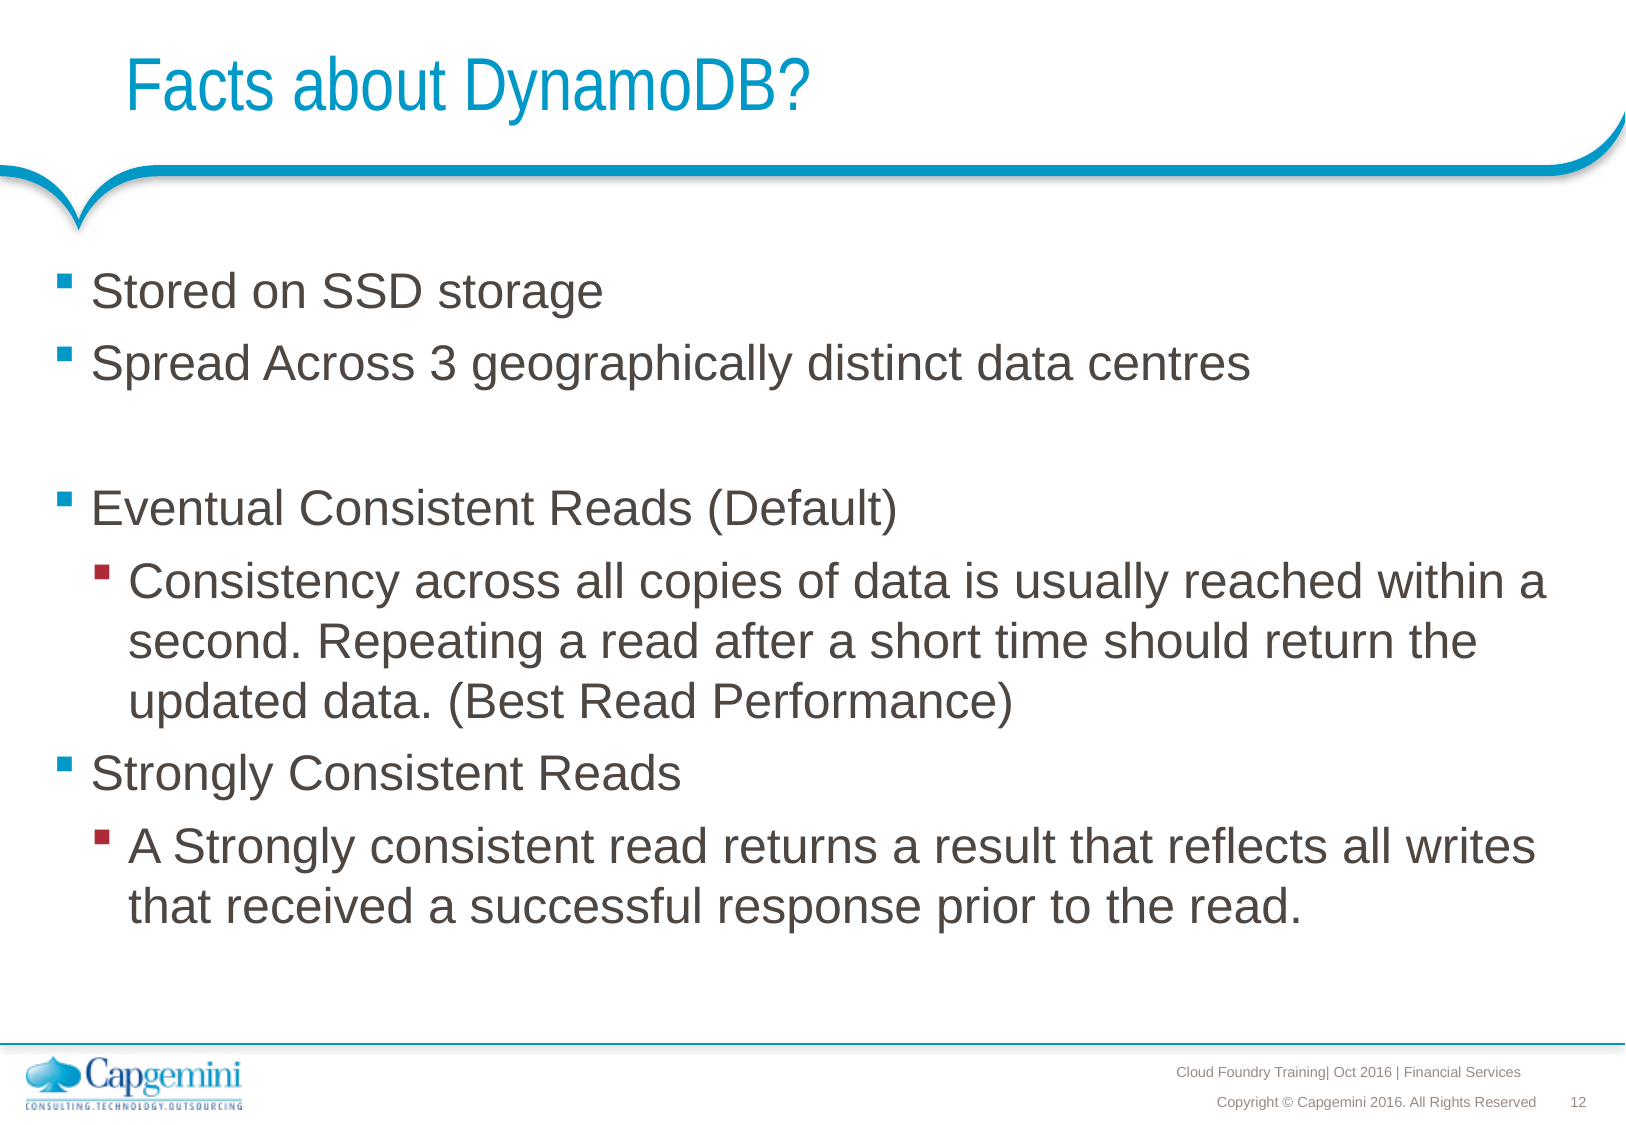

# Facts about DynamoDB?
Stored on SSD storage
Spread Across 3 geographically distinct data centres

Eventual Consistent Reads (Default)
Consistency across all copies of data is usually reached within a second. Repeating a read after a short time should return the updated data. (Best Read Performance)
Strongly Consistent Reads
A Strongly consistent read returns a result that reflects all writes that received a successful response prior to the read.